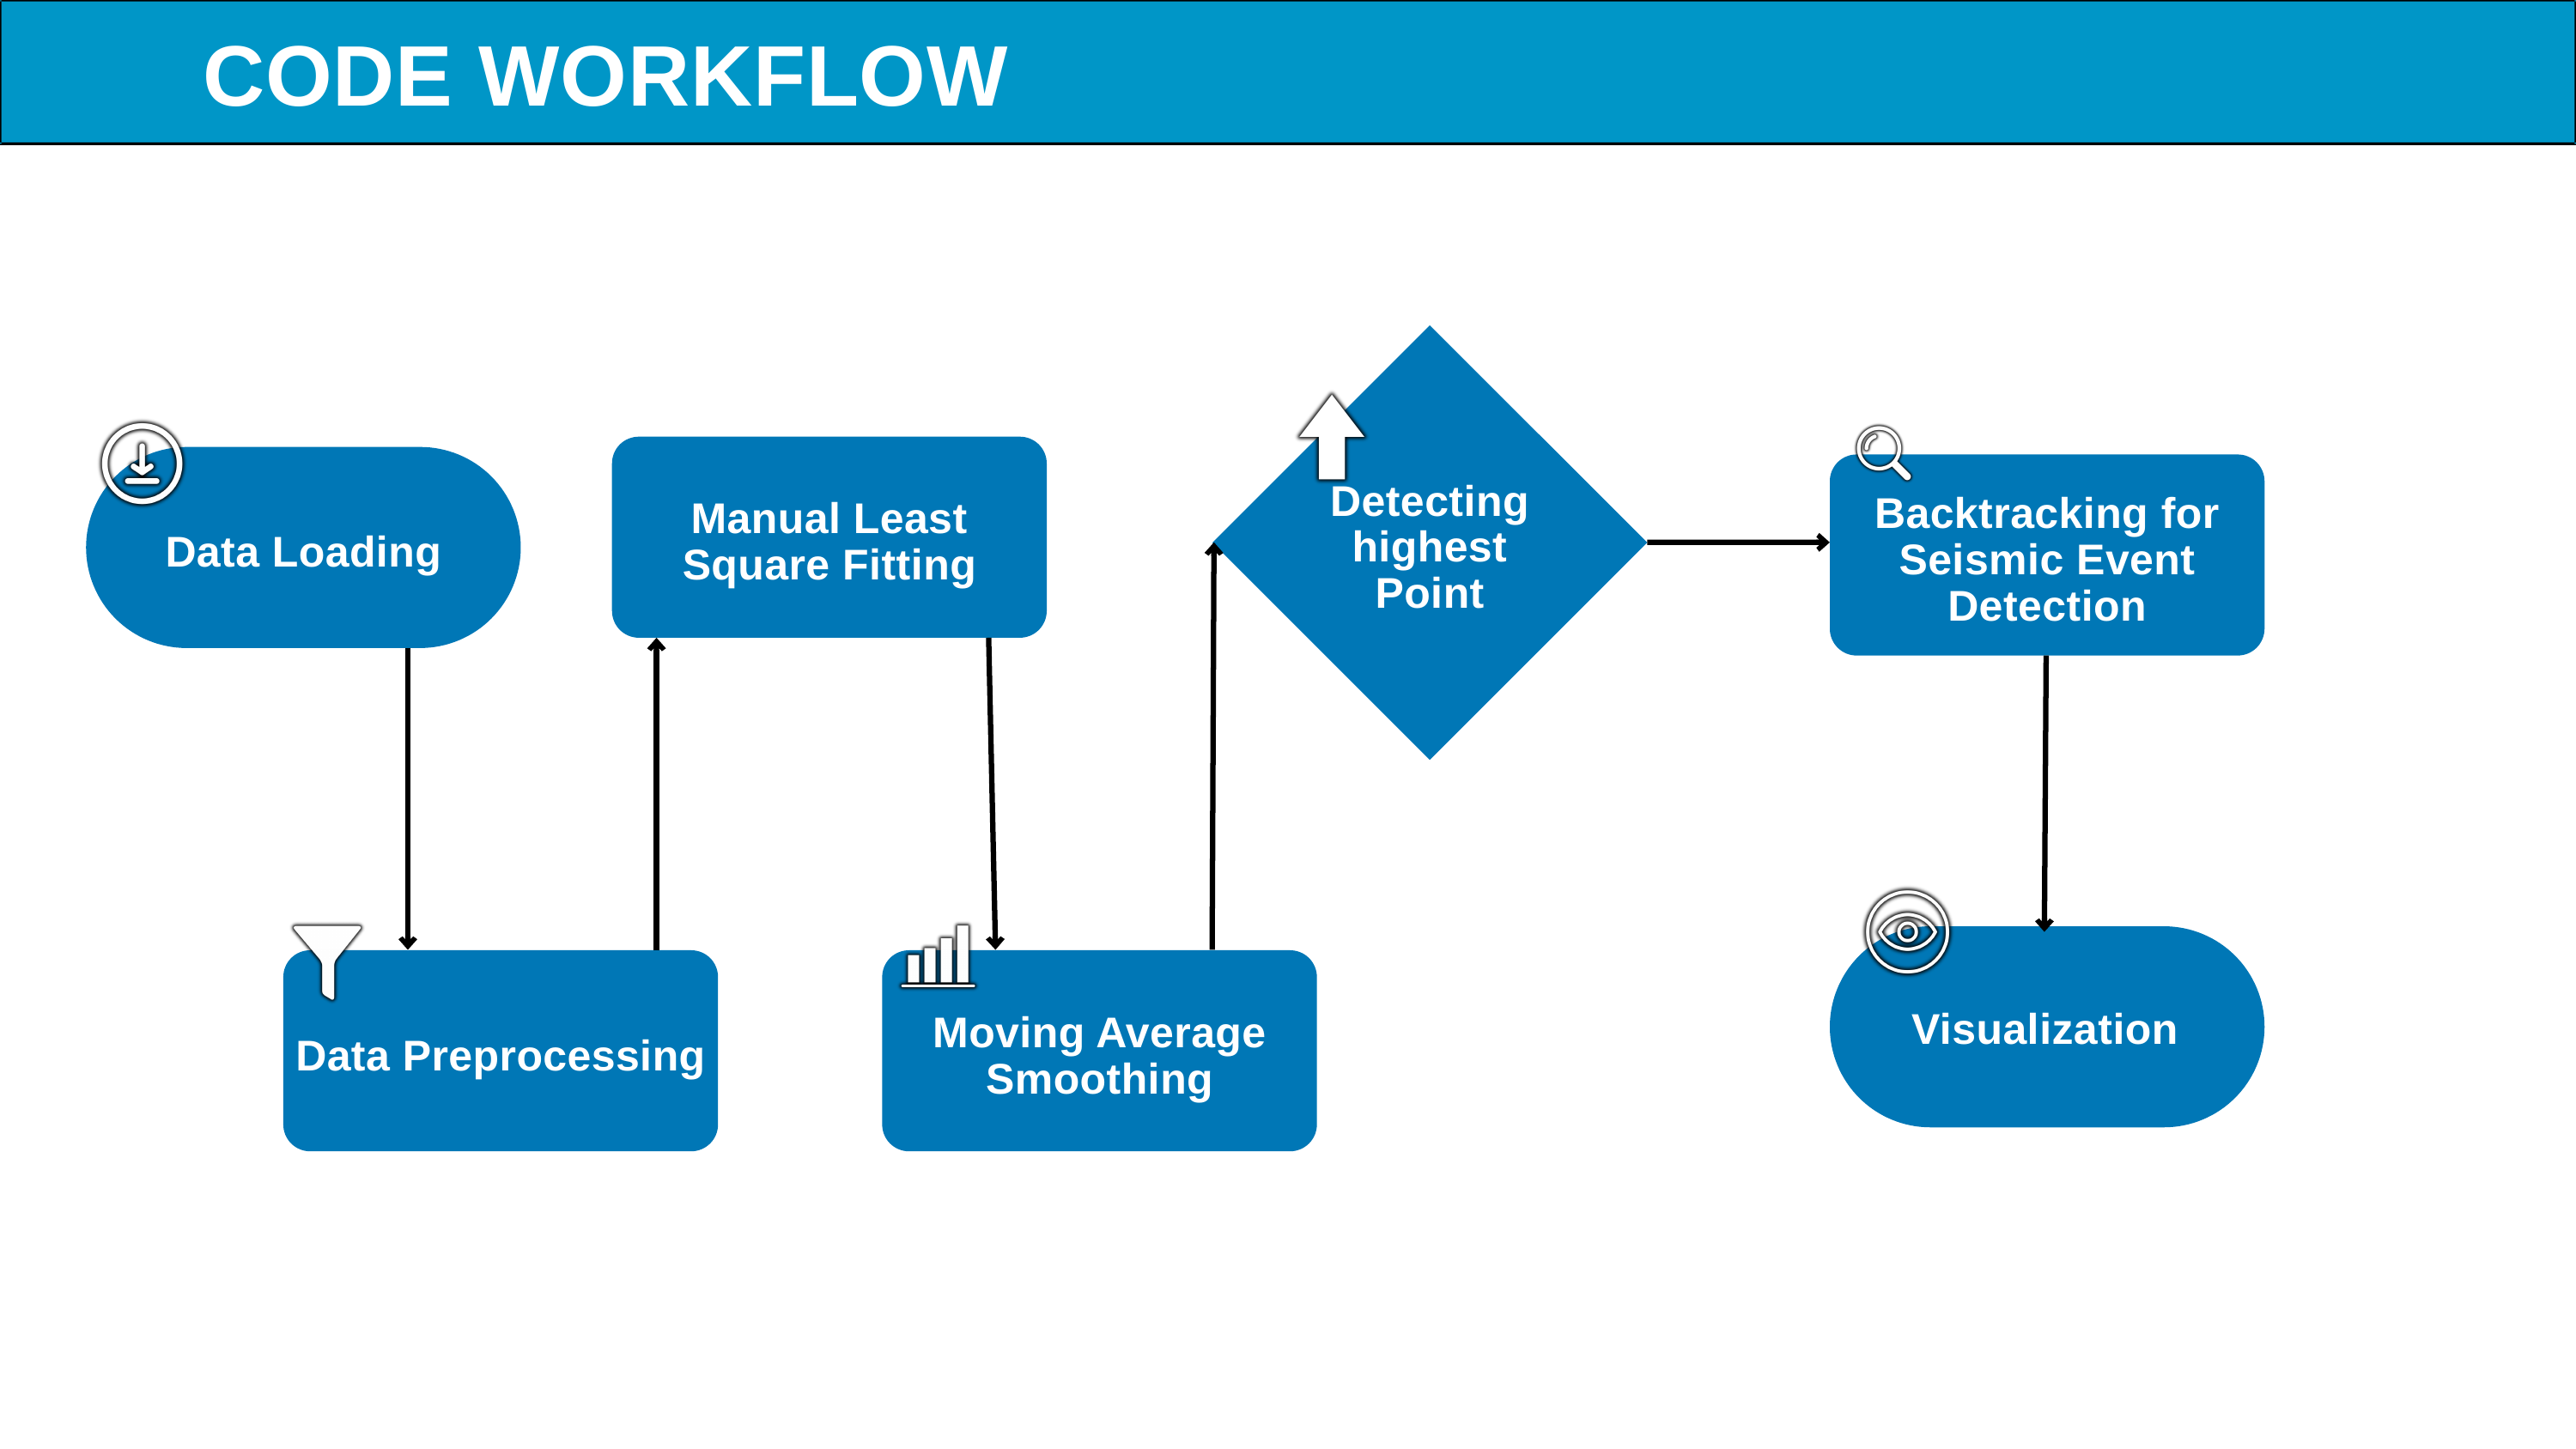

CODE WORKFLOW

Code Workflow: DOT Seismic Detector

Detecting highest Point

Data Loading

Backtracking for Seismic Event Detection

Manual Least Square Fitting

Moving Average Smoothing

Data Preprocessing

Visualization